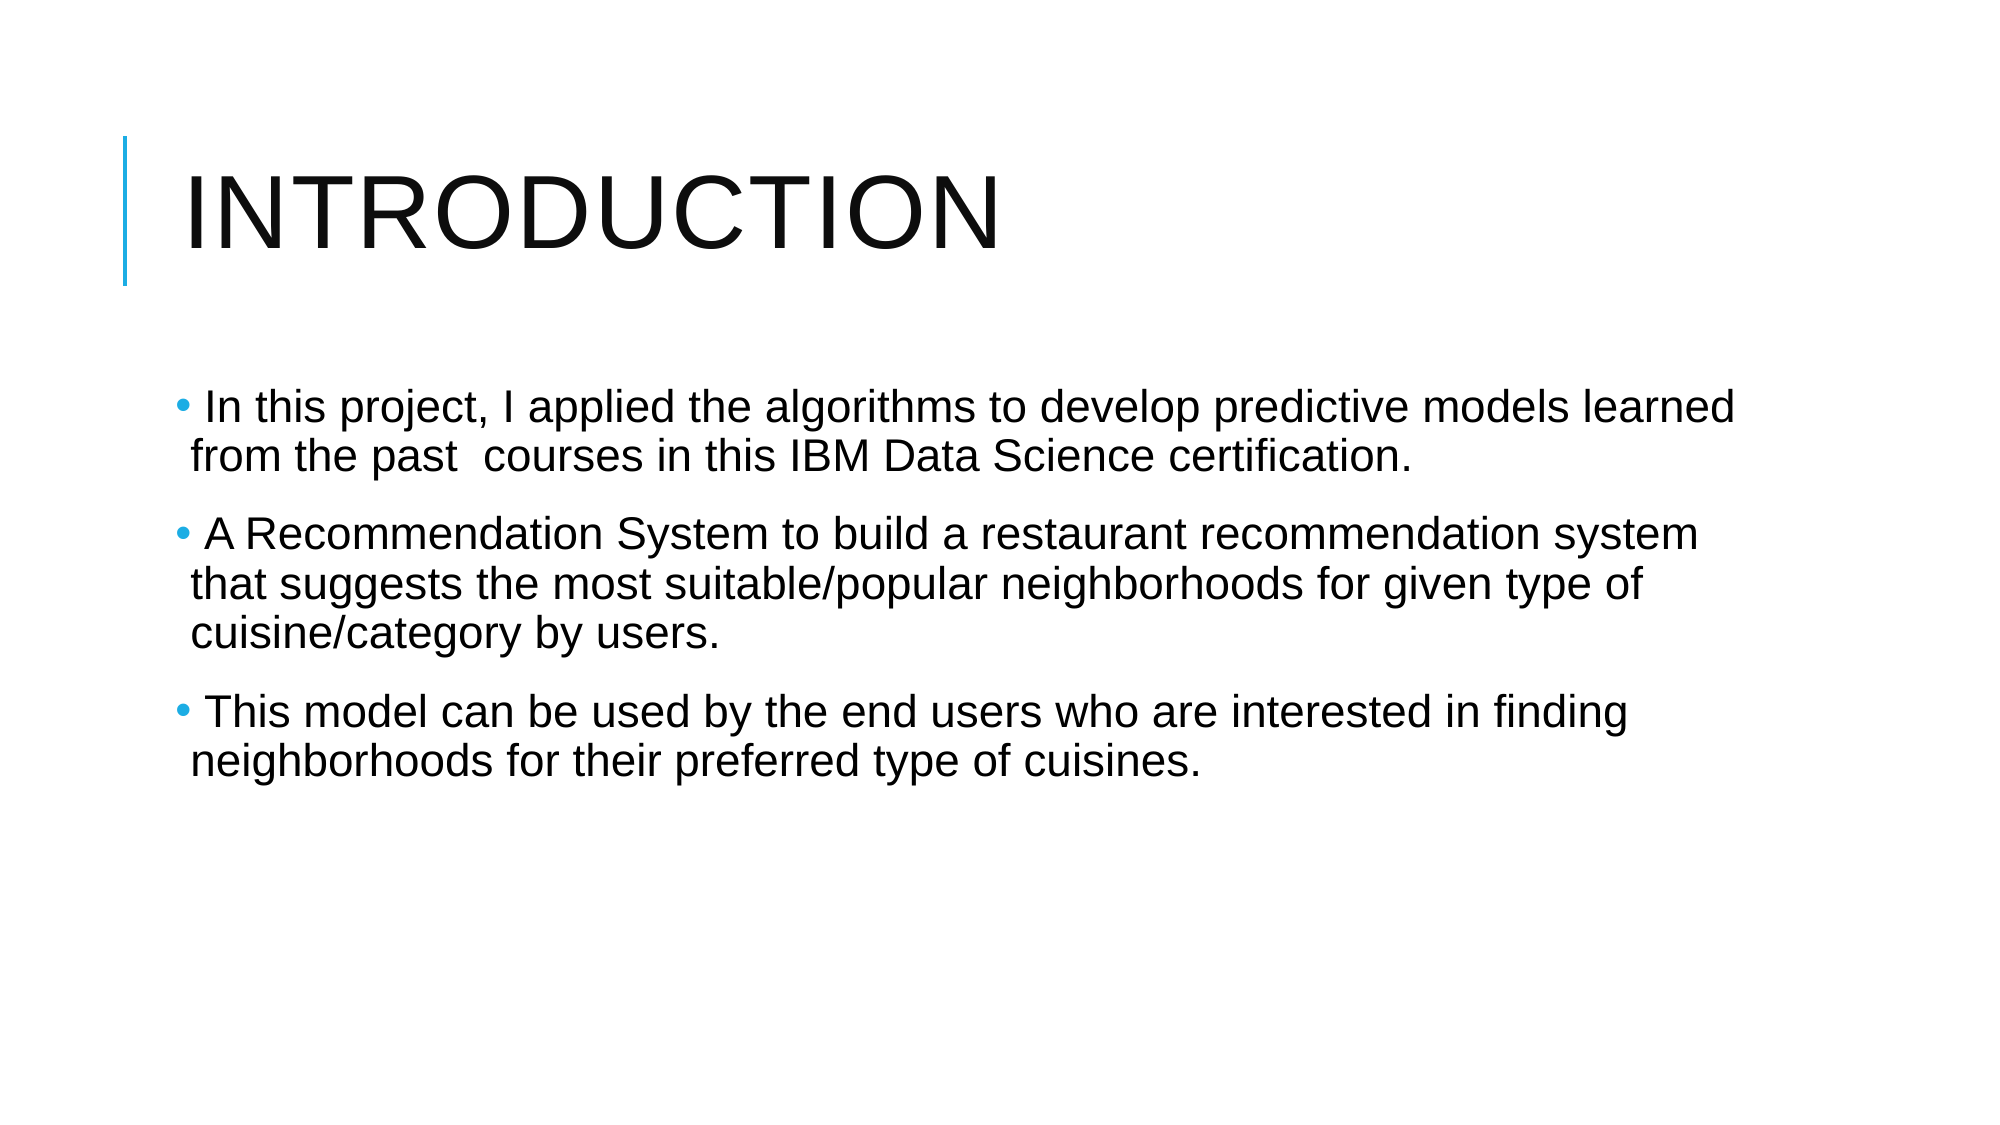

# Introduction
 In this project, I applied the algorithms to develop predictive models learned from the past  courses in this IBM Data Science certification.
 A Recommendation System to build a restaurant recommendation system that suggests the most suitable/popular neighborhoods for given type of cuisine/category by users.
 This model can be used by the end users who are interested in finding neighborhoods for their preferred type of cuisines.